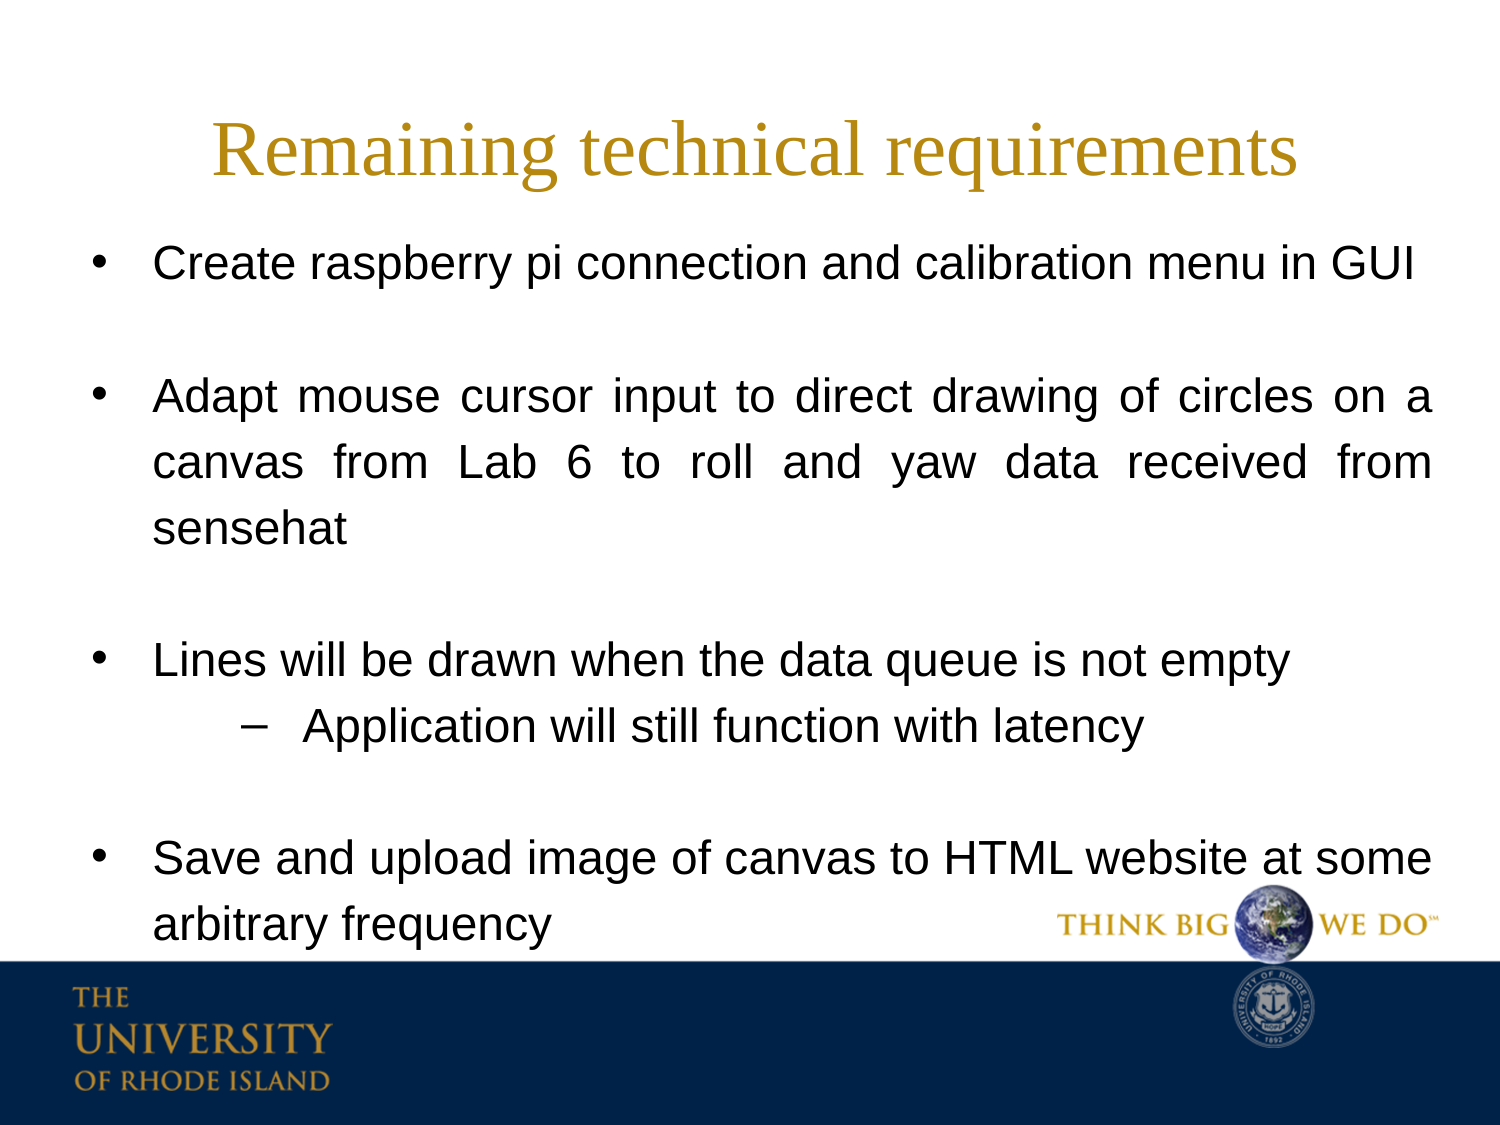

Remaining technical requirements

Create raspberry pi connection and calibration menu in GUI

Adapt mouse cursor input to direct drawing of circles on a canvas from Lab 6 to roll and yaw data received from sensehat

Lines will be drawn when the data queue is not empty
Application will still function with latency

Save and upload image of canvas to HTML website at some arbitrary frequency